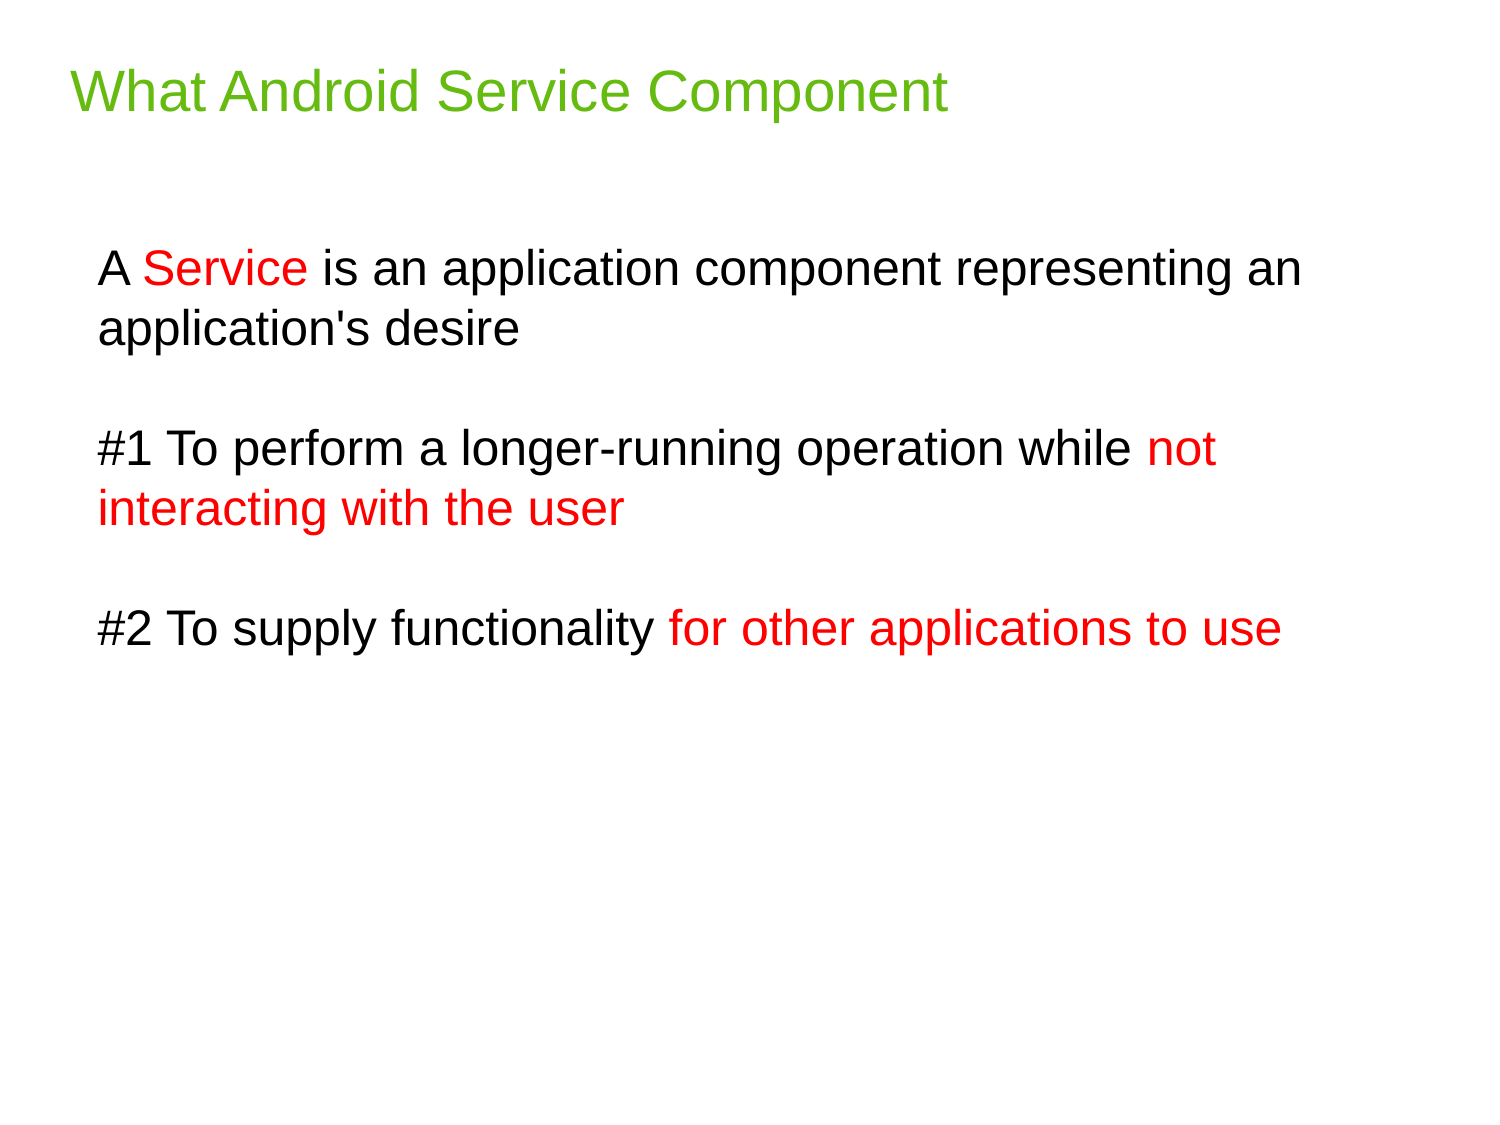

# What Android Service Component
A Service is an application component representing an application's desire

#1 To perform a longer-running operation while not interacting with the user

#2 To supply functionality for other applications to use